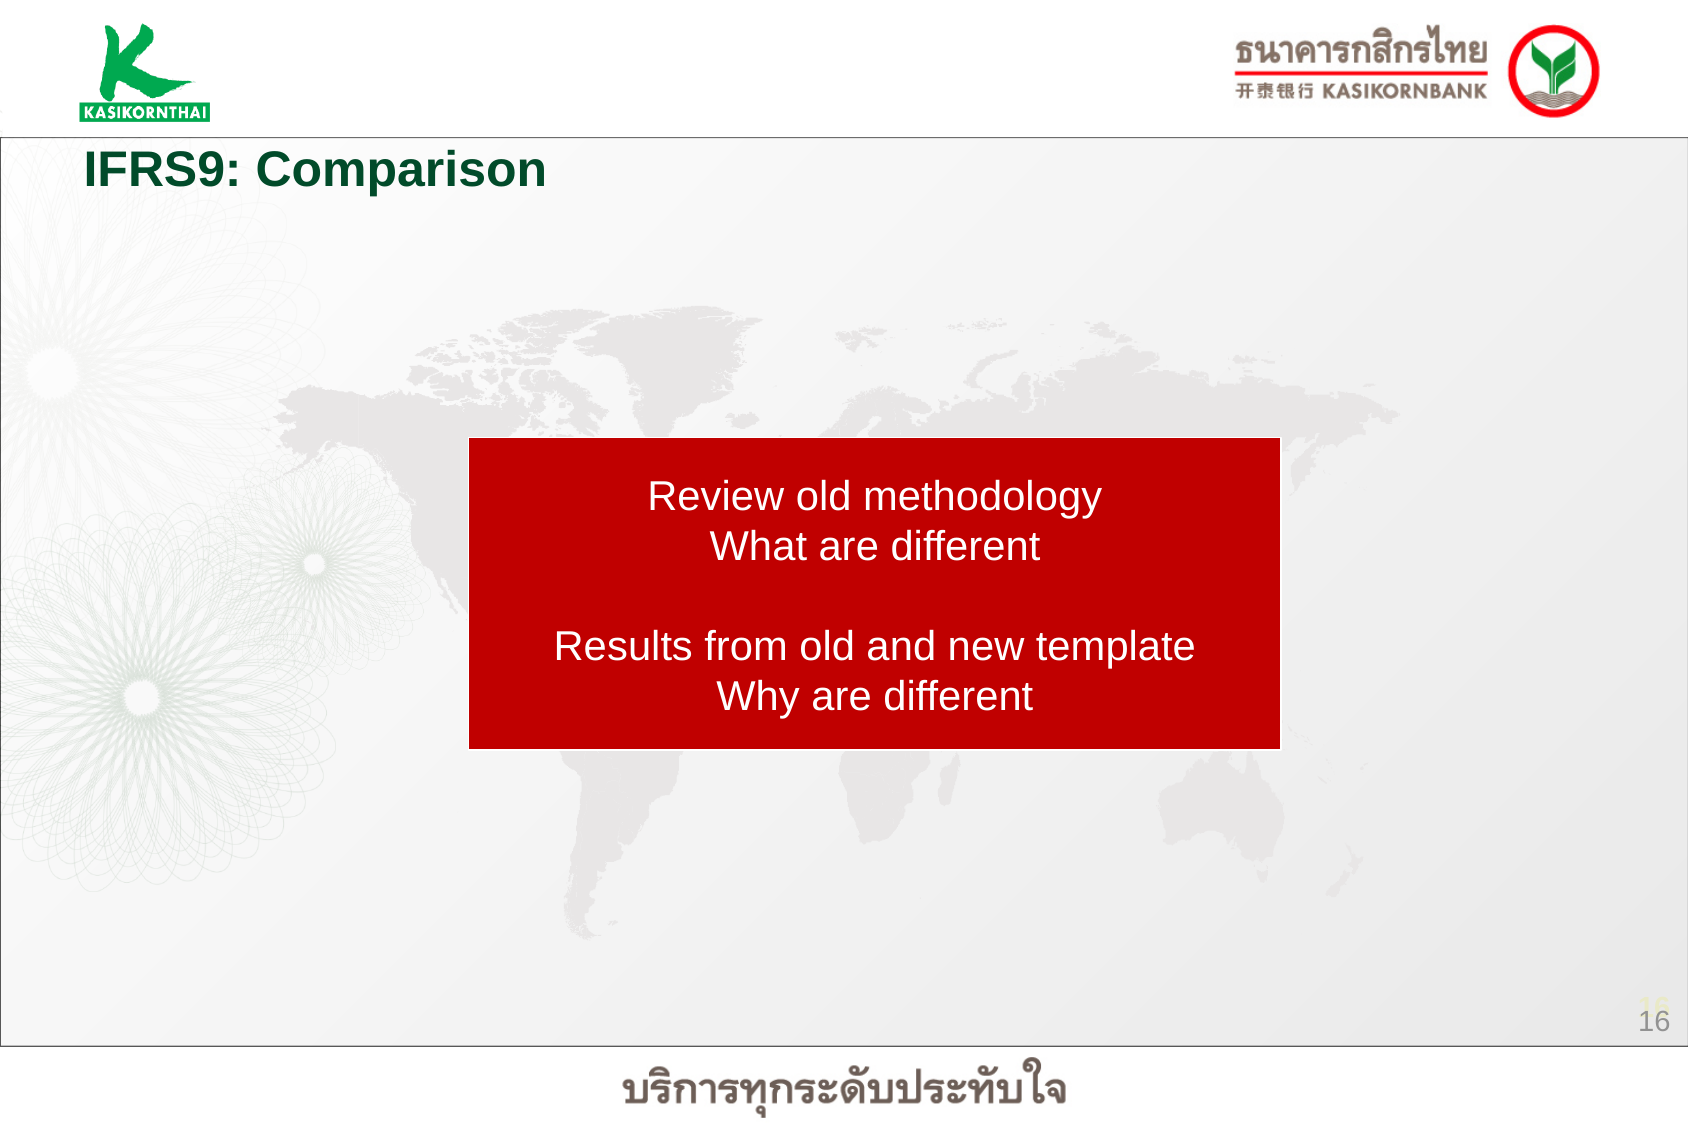

IFRS9: Comparison
Review old methodology
What are different

Results from old and new template
Why are different